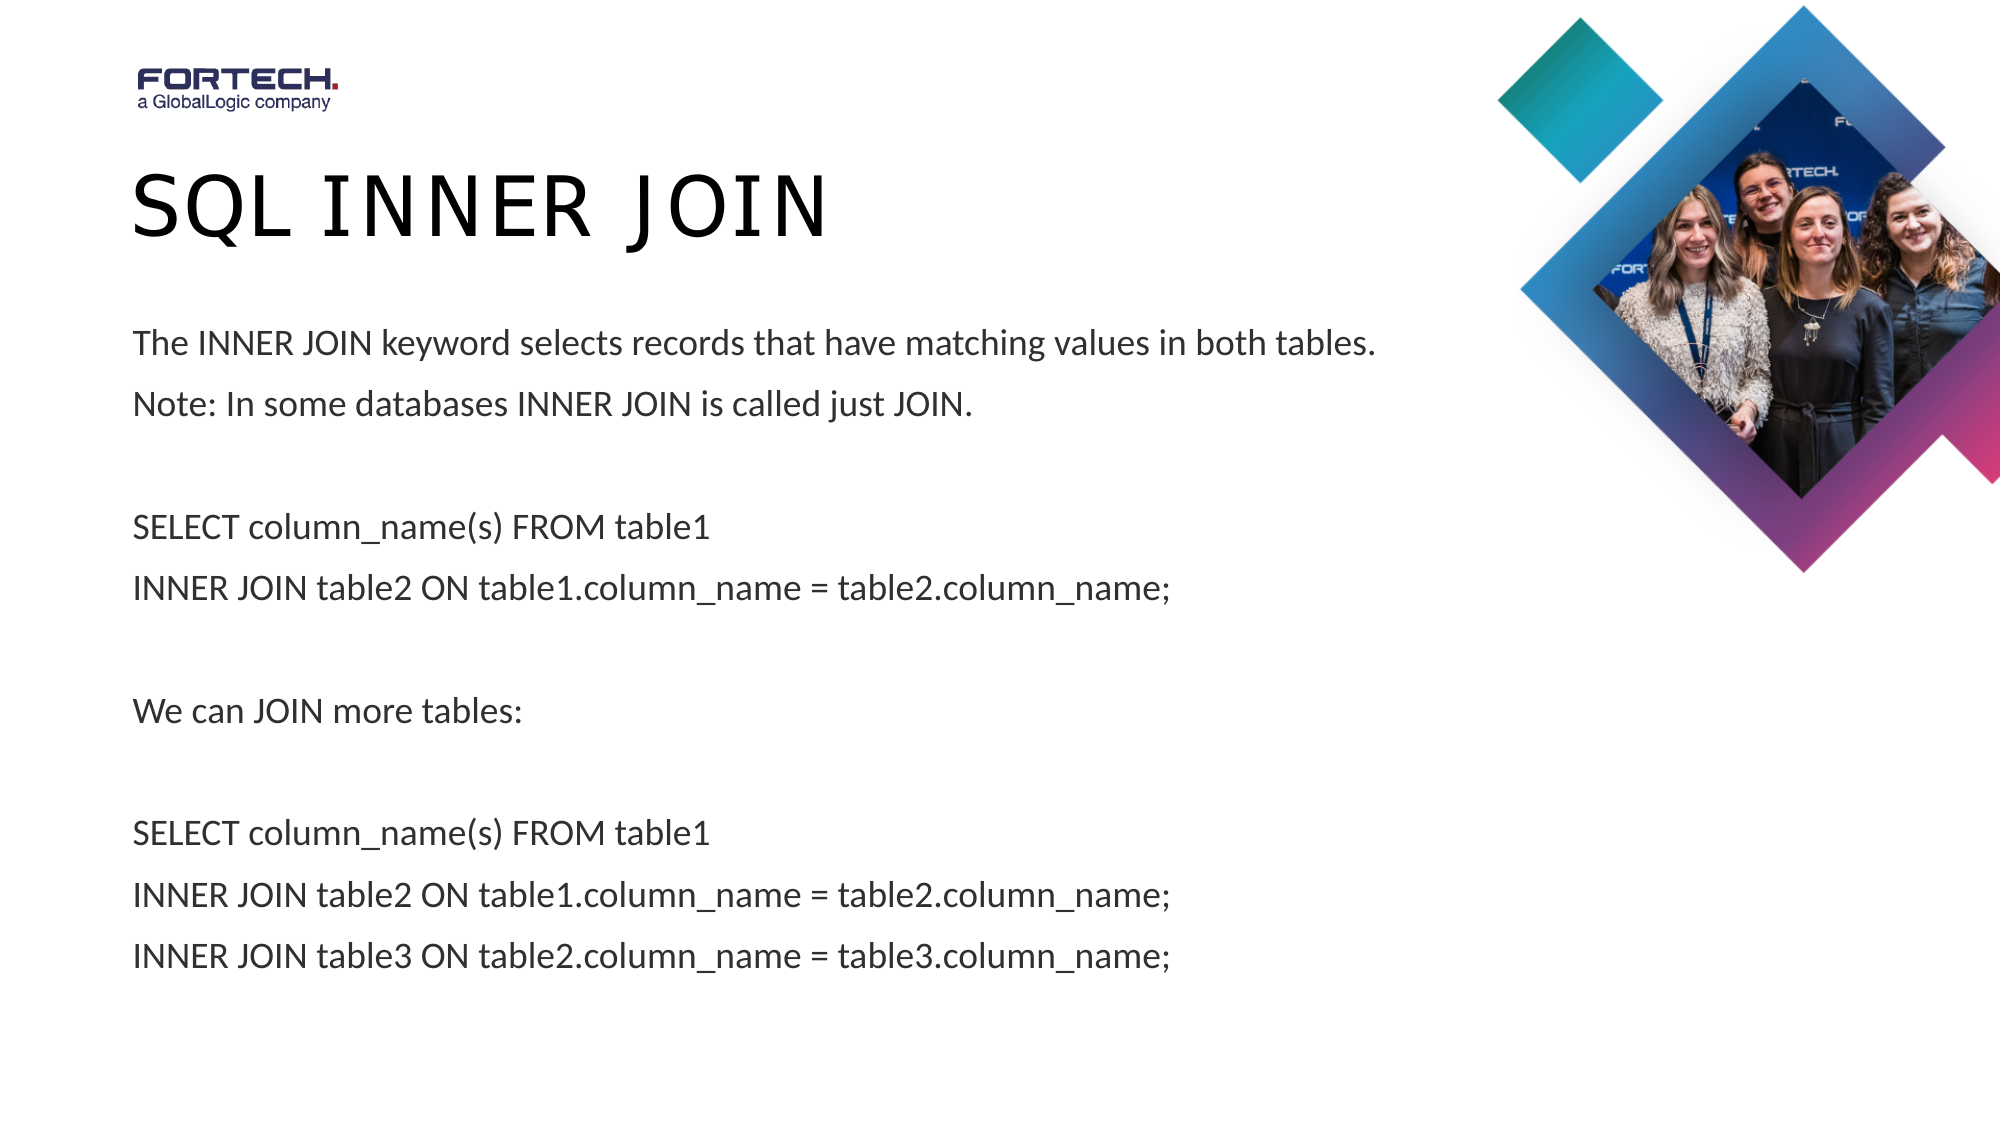

# sql INNER join
The INNER JOIN keyword selects records that have matching values in both tables.
Note: In some databases INNER JOIN is called just JOIN.

SELECT column_name(s) FROM table1
INNER JOIN table2 ON table1.column_name = table2.column_name;

We can JOIN more tables:

SELECT column_name(s) FROM table1
INNER JOIN table2 ON table1.column_name = table2.column_name;
INNER JOIN table3 ON table2.column_name = table3.column_name;